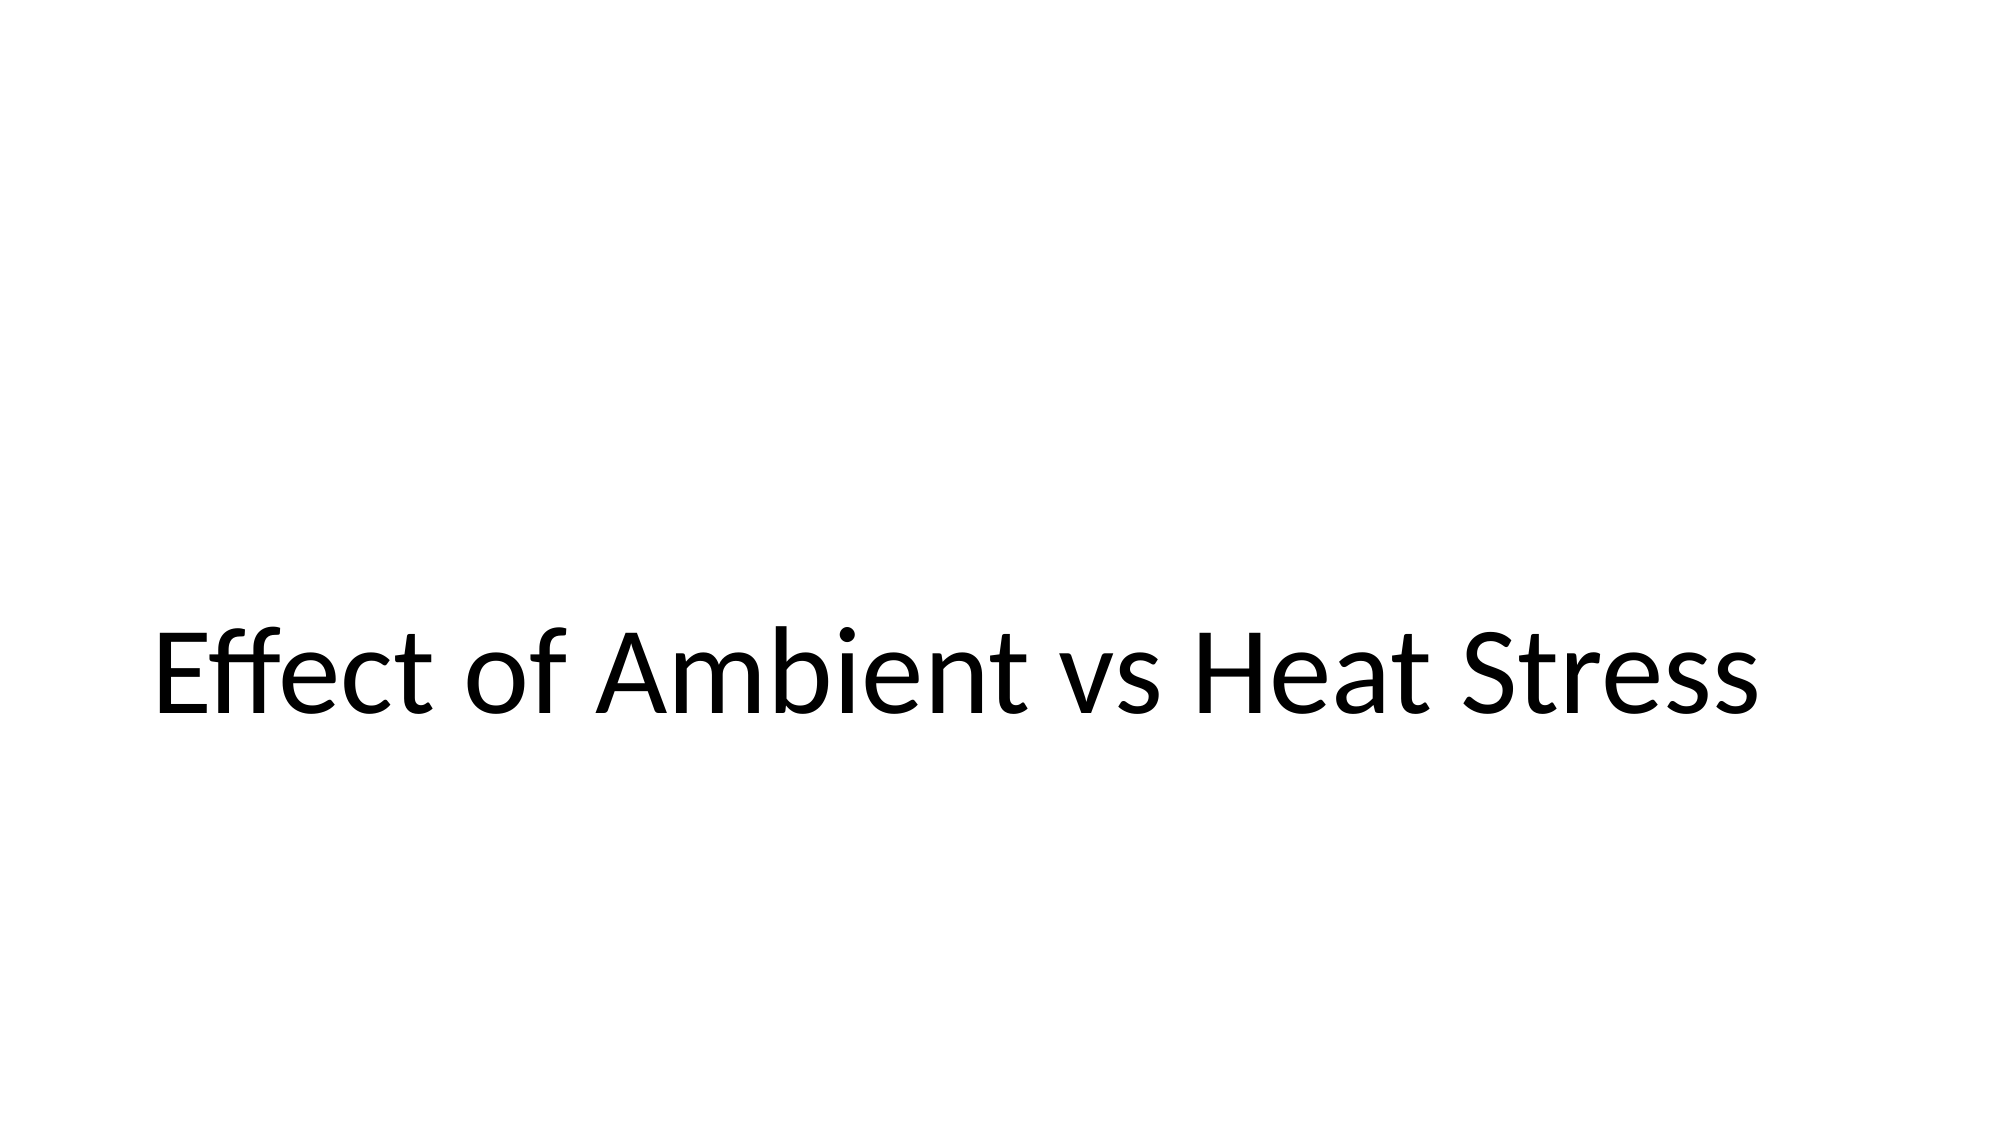

# Effect of Ambient vs Heat Stress